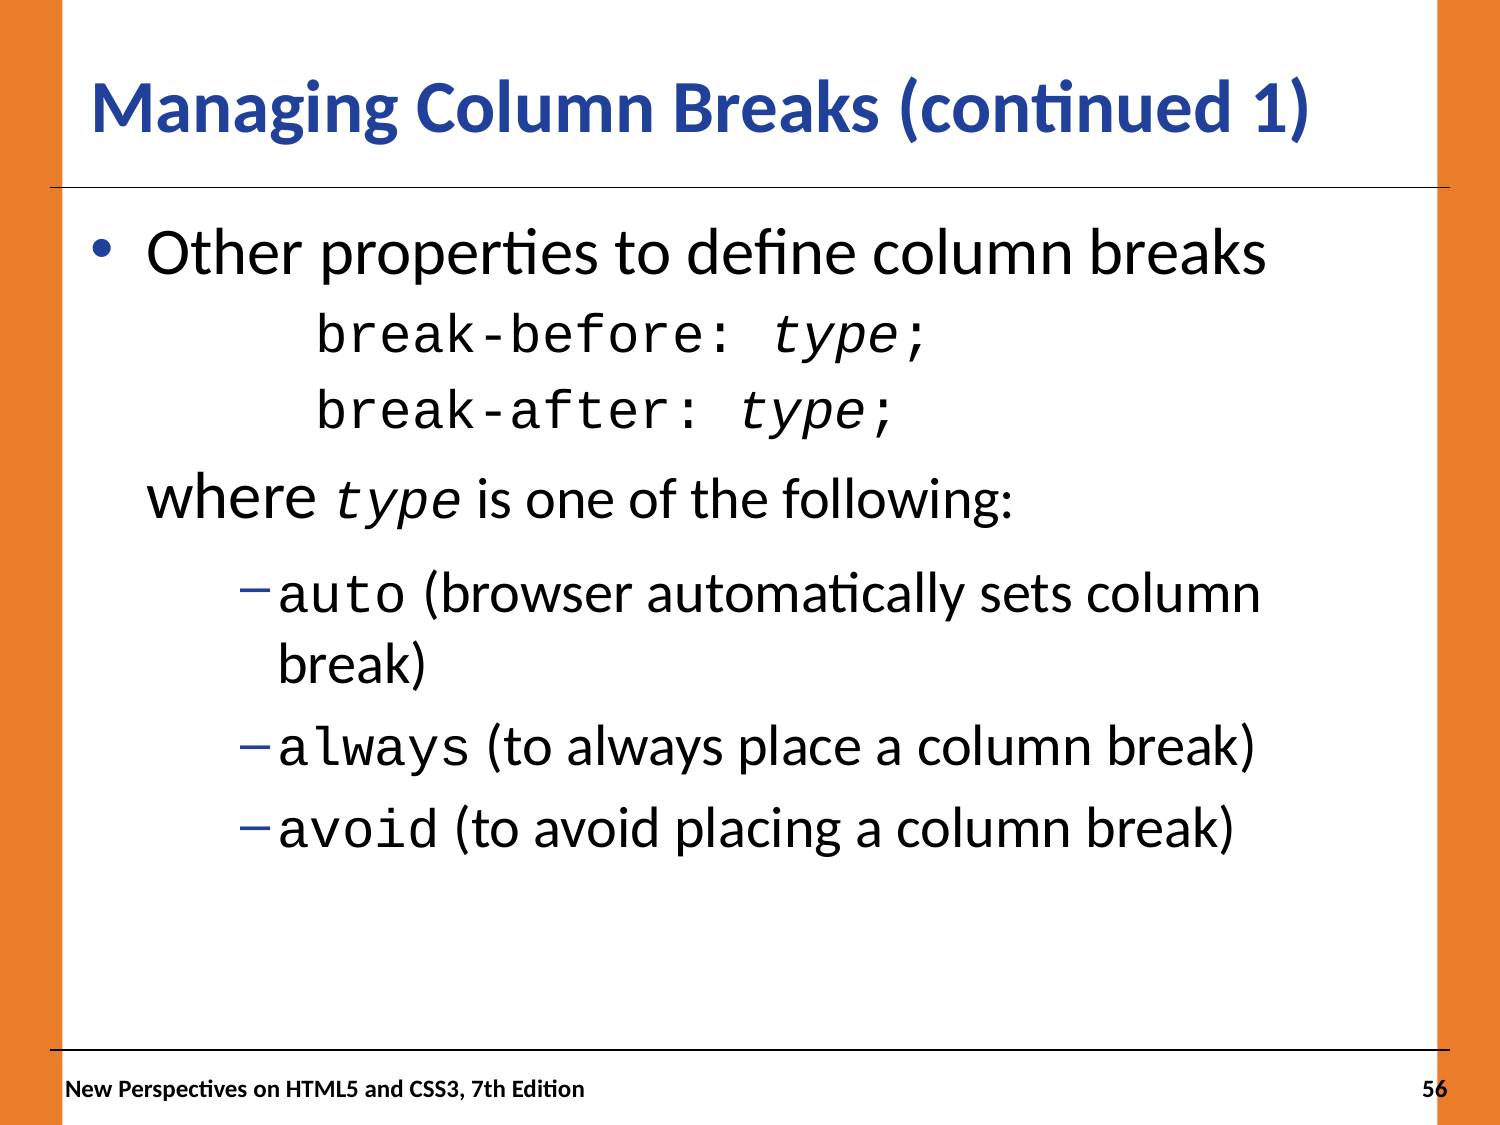

Managing Column Breaks (continued 1)
Other properties to define column breaks
	break-before: type;
	break-after: type;
where type is one of the following:
auto (browser automatically sets column break)
always (to always place a column break)
avoid (to avoid placing a column break)
New Perspectives on HTML5 and CSS3, 7th Edition
56